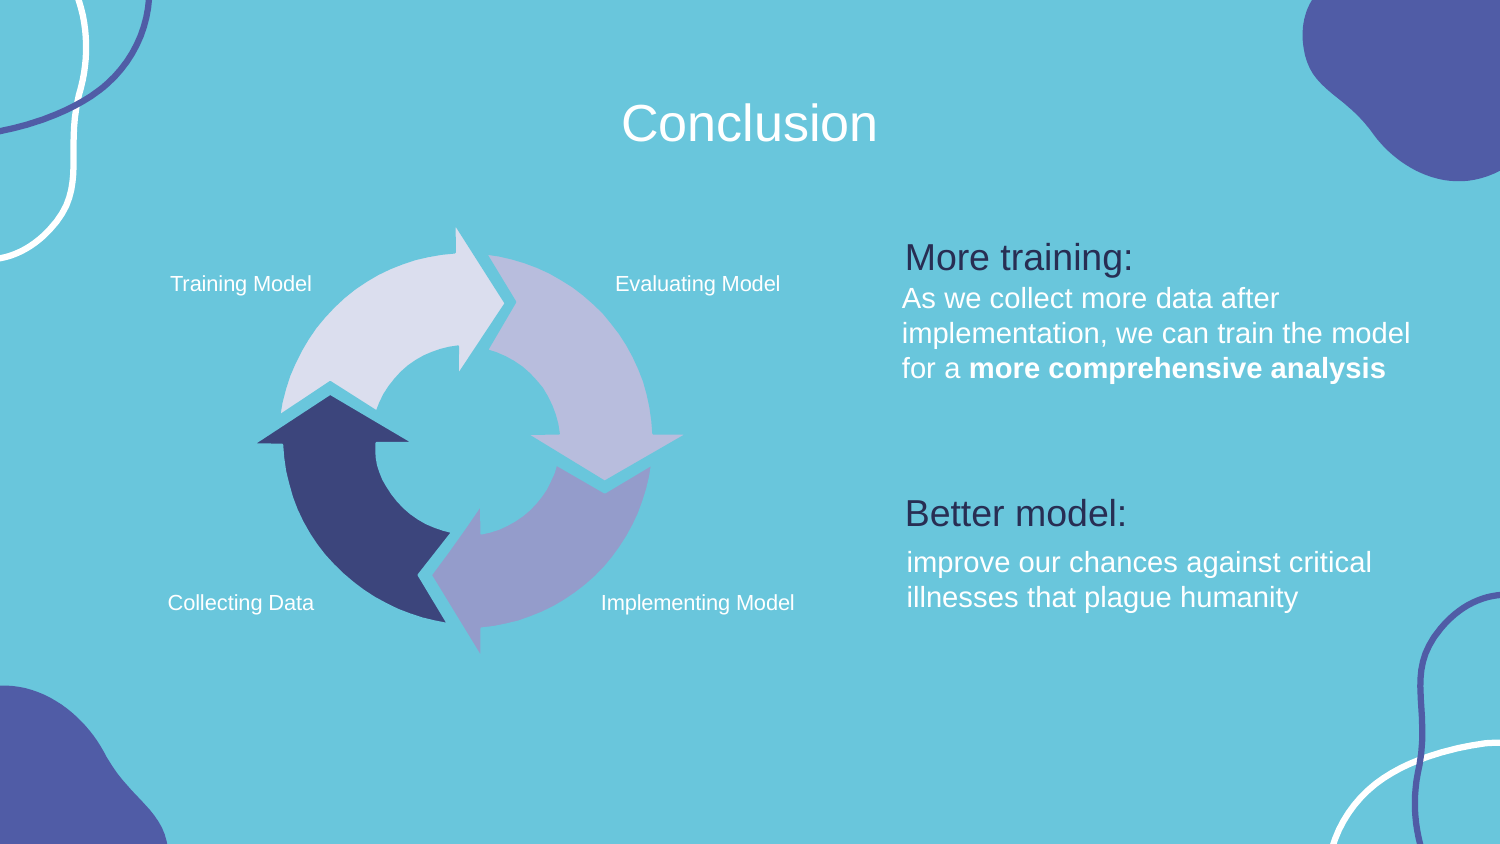

# Conclusion

More training:
Training Model
Evaluating Model
As we collect more data after implementation, we can train the model for a more comprehensive analysis

Better model:
improve our chances against critical illnesses that plague humanity
Collecting Data
Implementing Model